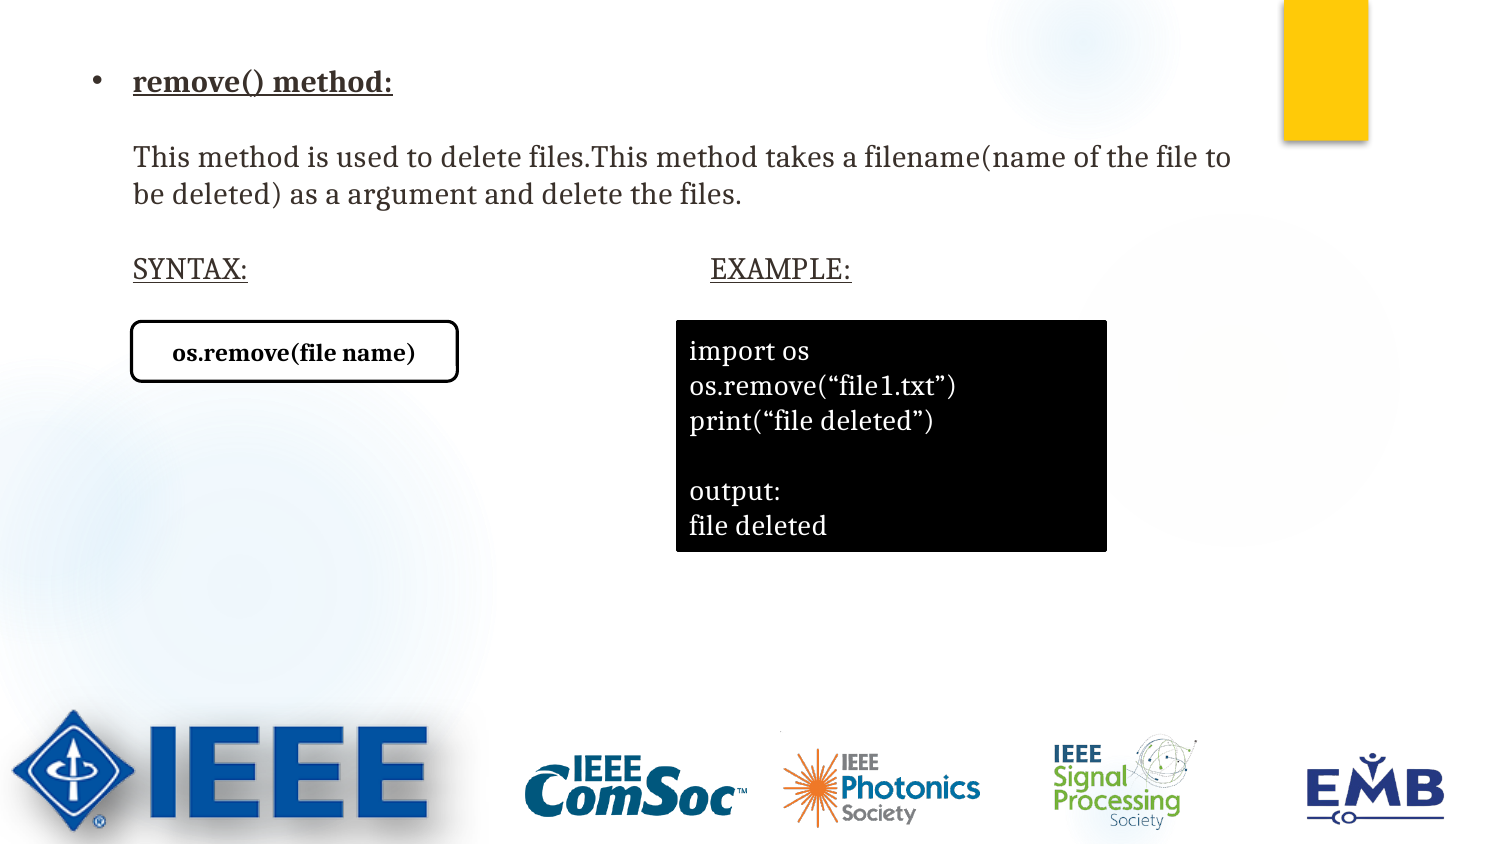

# remove() method: This method is used to delete files.This method takes a filename(name of the file to be deleted) as a argument and delete the files. SYNTAX:                                                                  EXAMPLE:
os.remove(file name)
import os
os.remove(“file1.txt”)
print(“file deleted”)

output:
file deleted